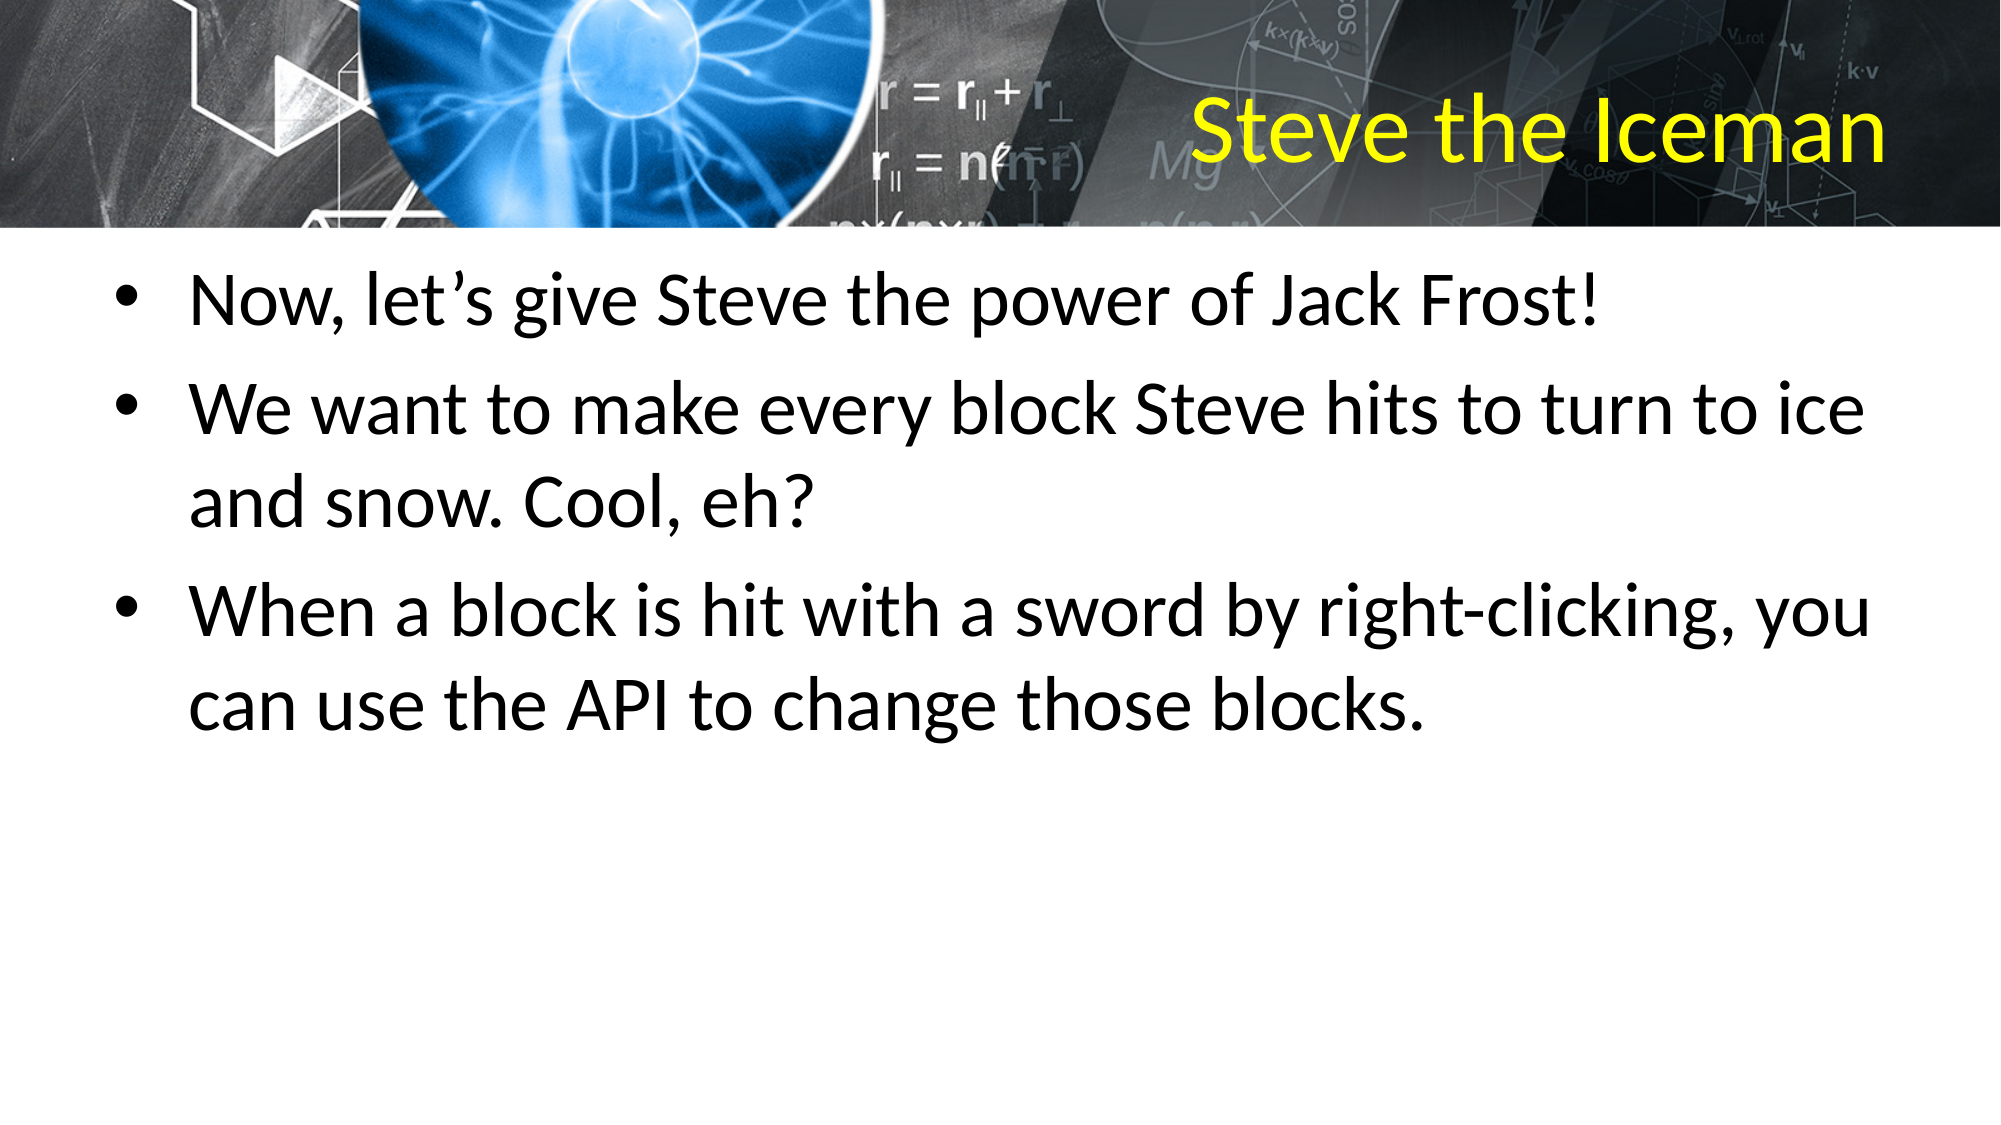

# Steve the Iceman
Now, let’s give Steve the power of Jack Frost!
We want to make every block Steve hits to turn to ice and snow. Cool, eh?
When a block is hit with a sword by right-clicking, you can use the API to change those blocks.